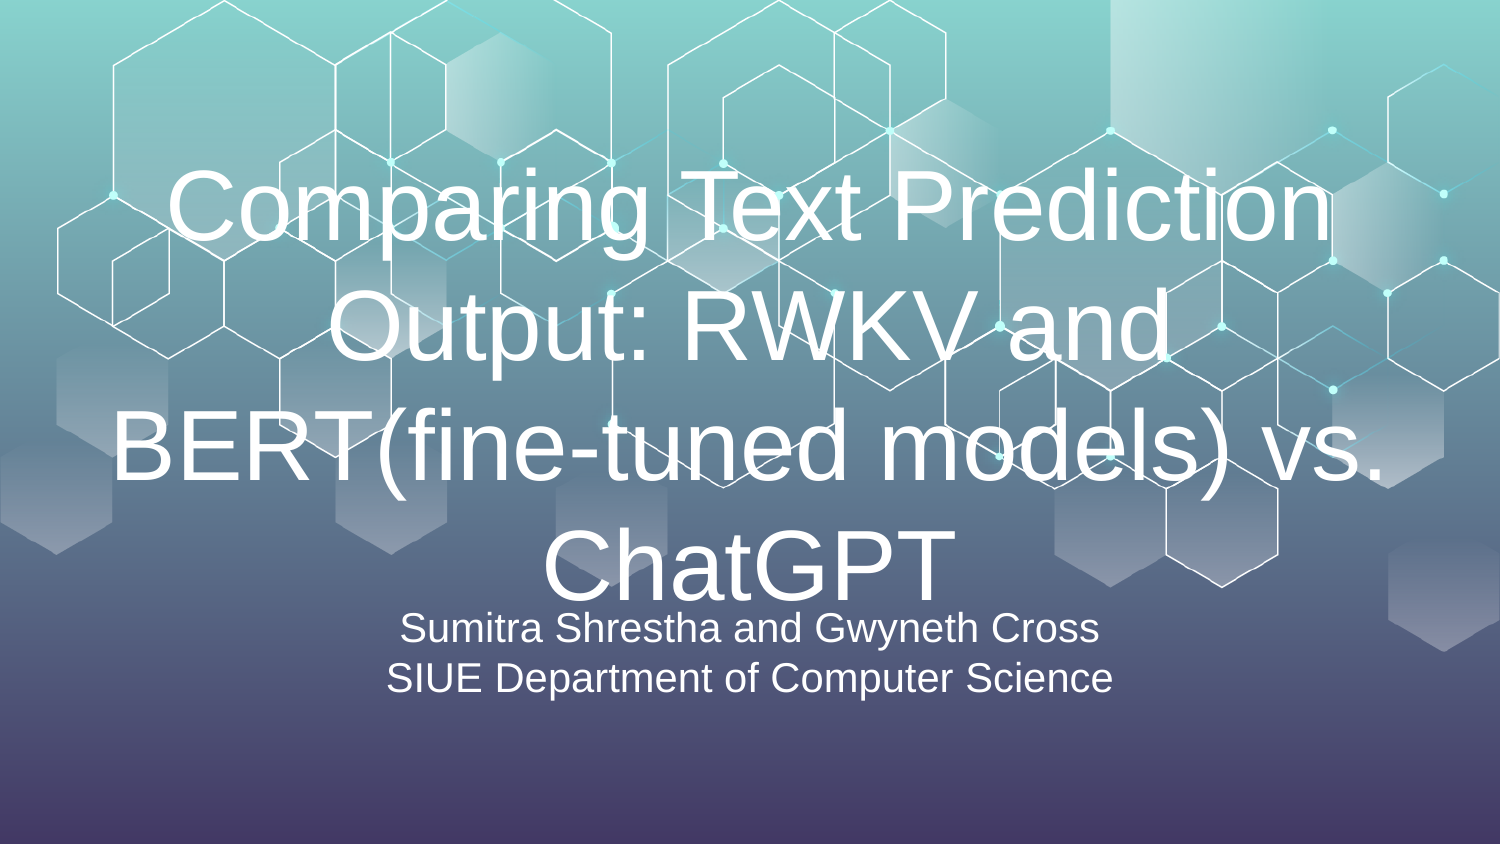

# Comparing Text Prediction Output: RWKV and BERT(fine-tuned models) vs. ChatGPT
Sumitra Shrestha and Gwyneth Cross
SIUE Department of Computer Science